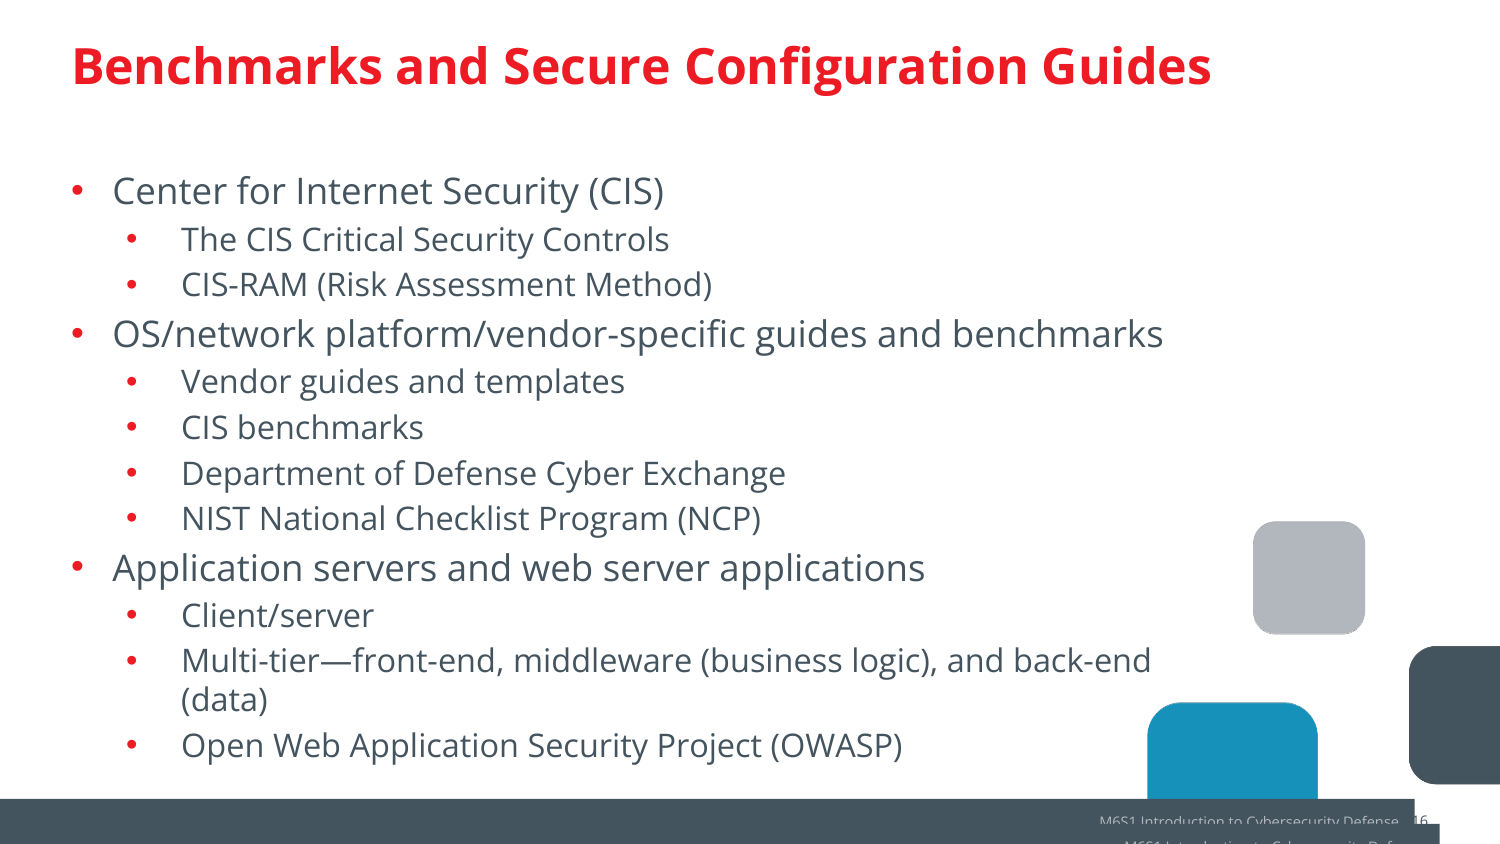

# Benchmarks and Secure Configuration Guides
Center for Internet Security (CIS)
The CIS Critical Security Controls
CIS-RAM (Risk Assessment Method)
OS/network platform/vendor-specific guides and benchmarks
Vendor guides and templates
CIS benchmarks
Department of Defense Cyber Exchange
NIST National Checklist Program (NCP)
Application servers and web server applications
Client/server
Multi-tier—front-end, middleware (business logic), and back-end (data)
Open Web Application Security Project (OWASP)
M6S1 Introduction to Cybersecurity Defense
CompTIA Security+ Lesson 1 | Copyright © 2020 CompTIA Properties, LLC. All Rights Reserved.  |  CompTIA.org
16
M6S1 Introduction to Cybersecurity Defense